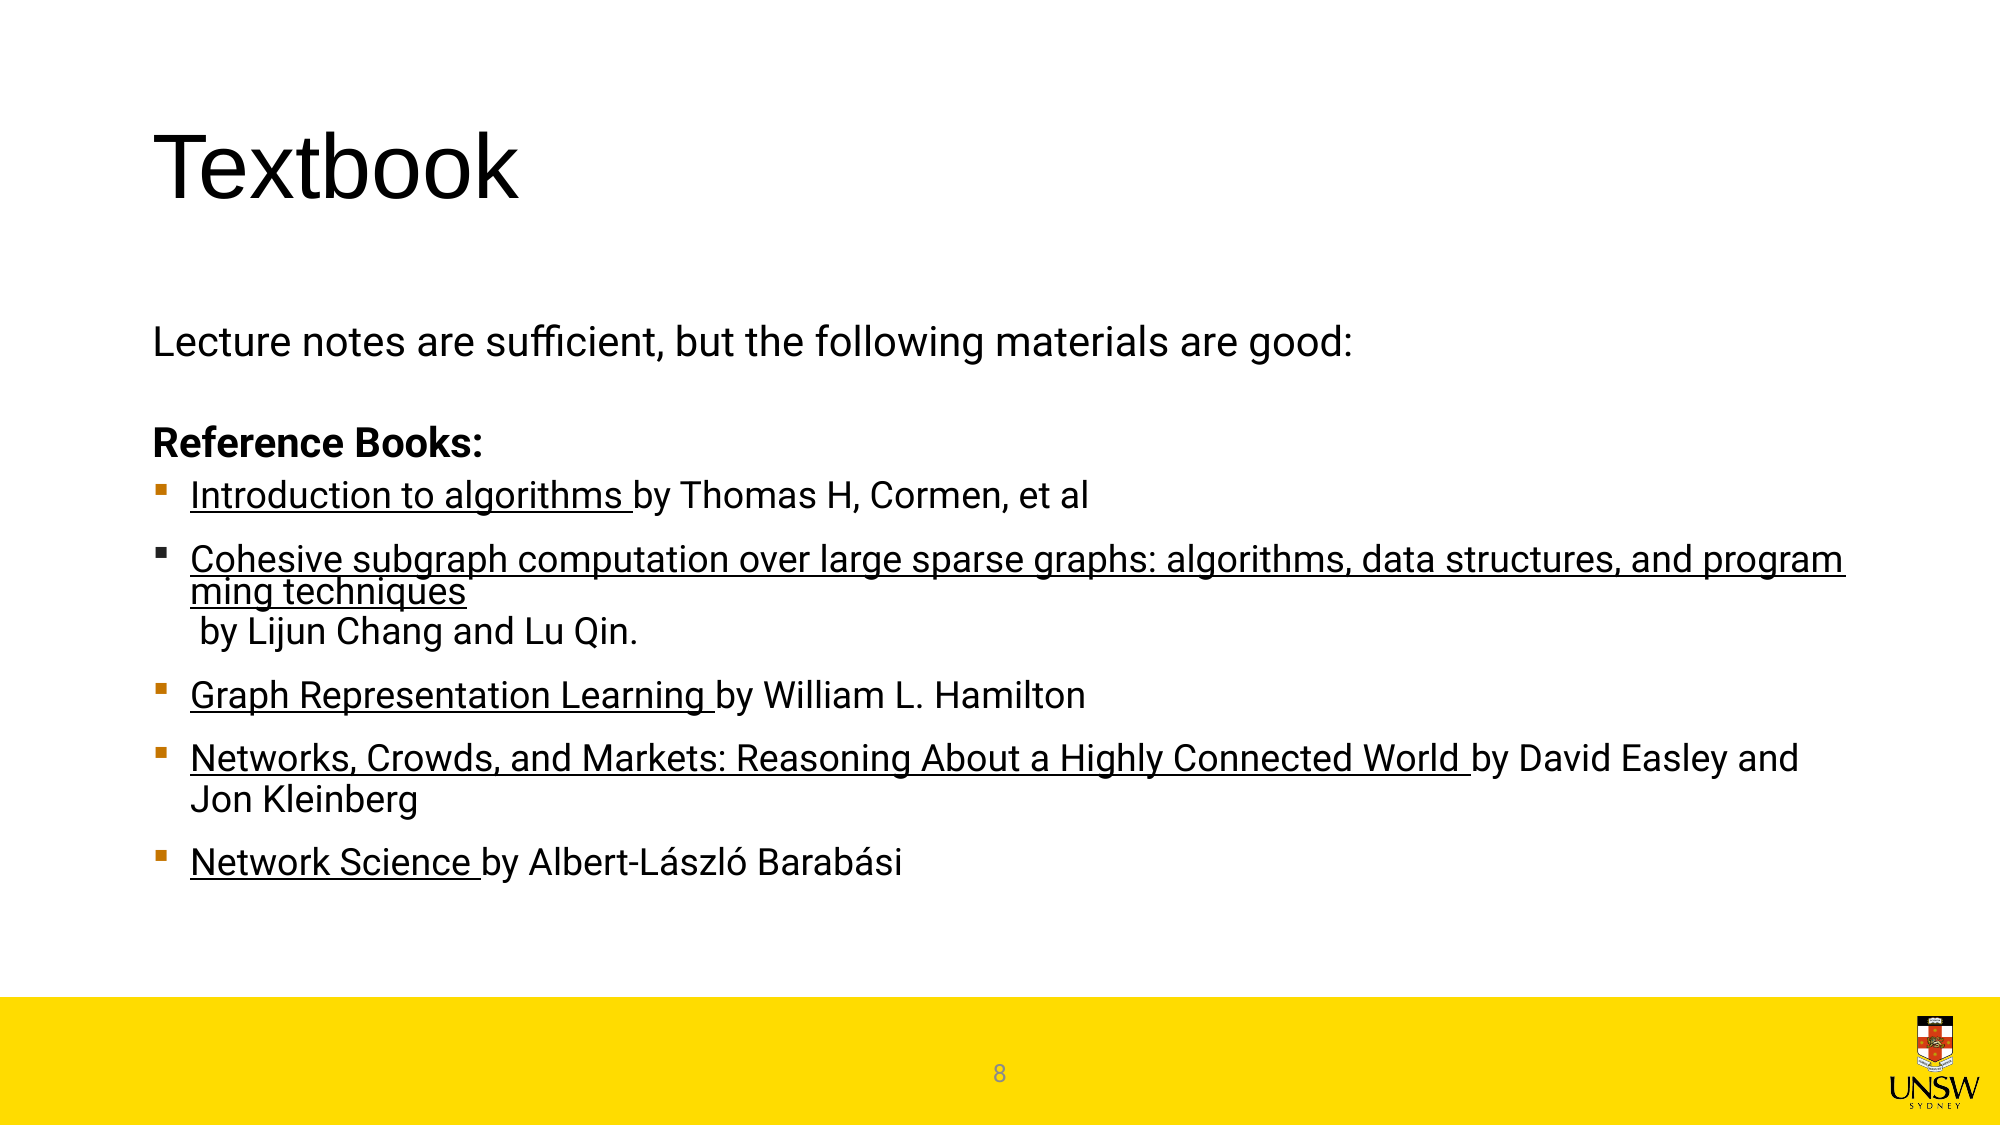

# Textbook
Lecture notes are sufficient, but the following materials are good:
Reference Books:
Introduction to algorithms by Thomas H, Cormen, et al
Cohesive subgraph computation over large sparse graphs: algorithms, data structures, and programming techniques by Lijun Chang and Lu Qin.
Graph Representation Learning by William L. Hamilton
Networks, Crowds, and Markets: Reasoning About a Highly Connected World by David Easley and Jon Kleinberg
Network Science by Albert-László Barabási

8